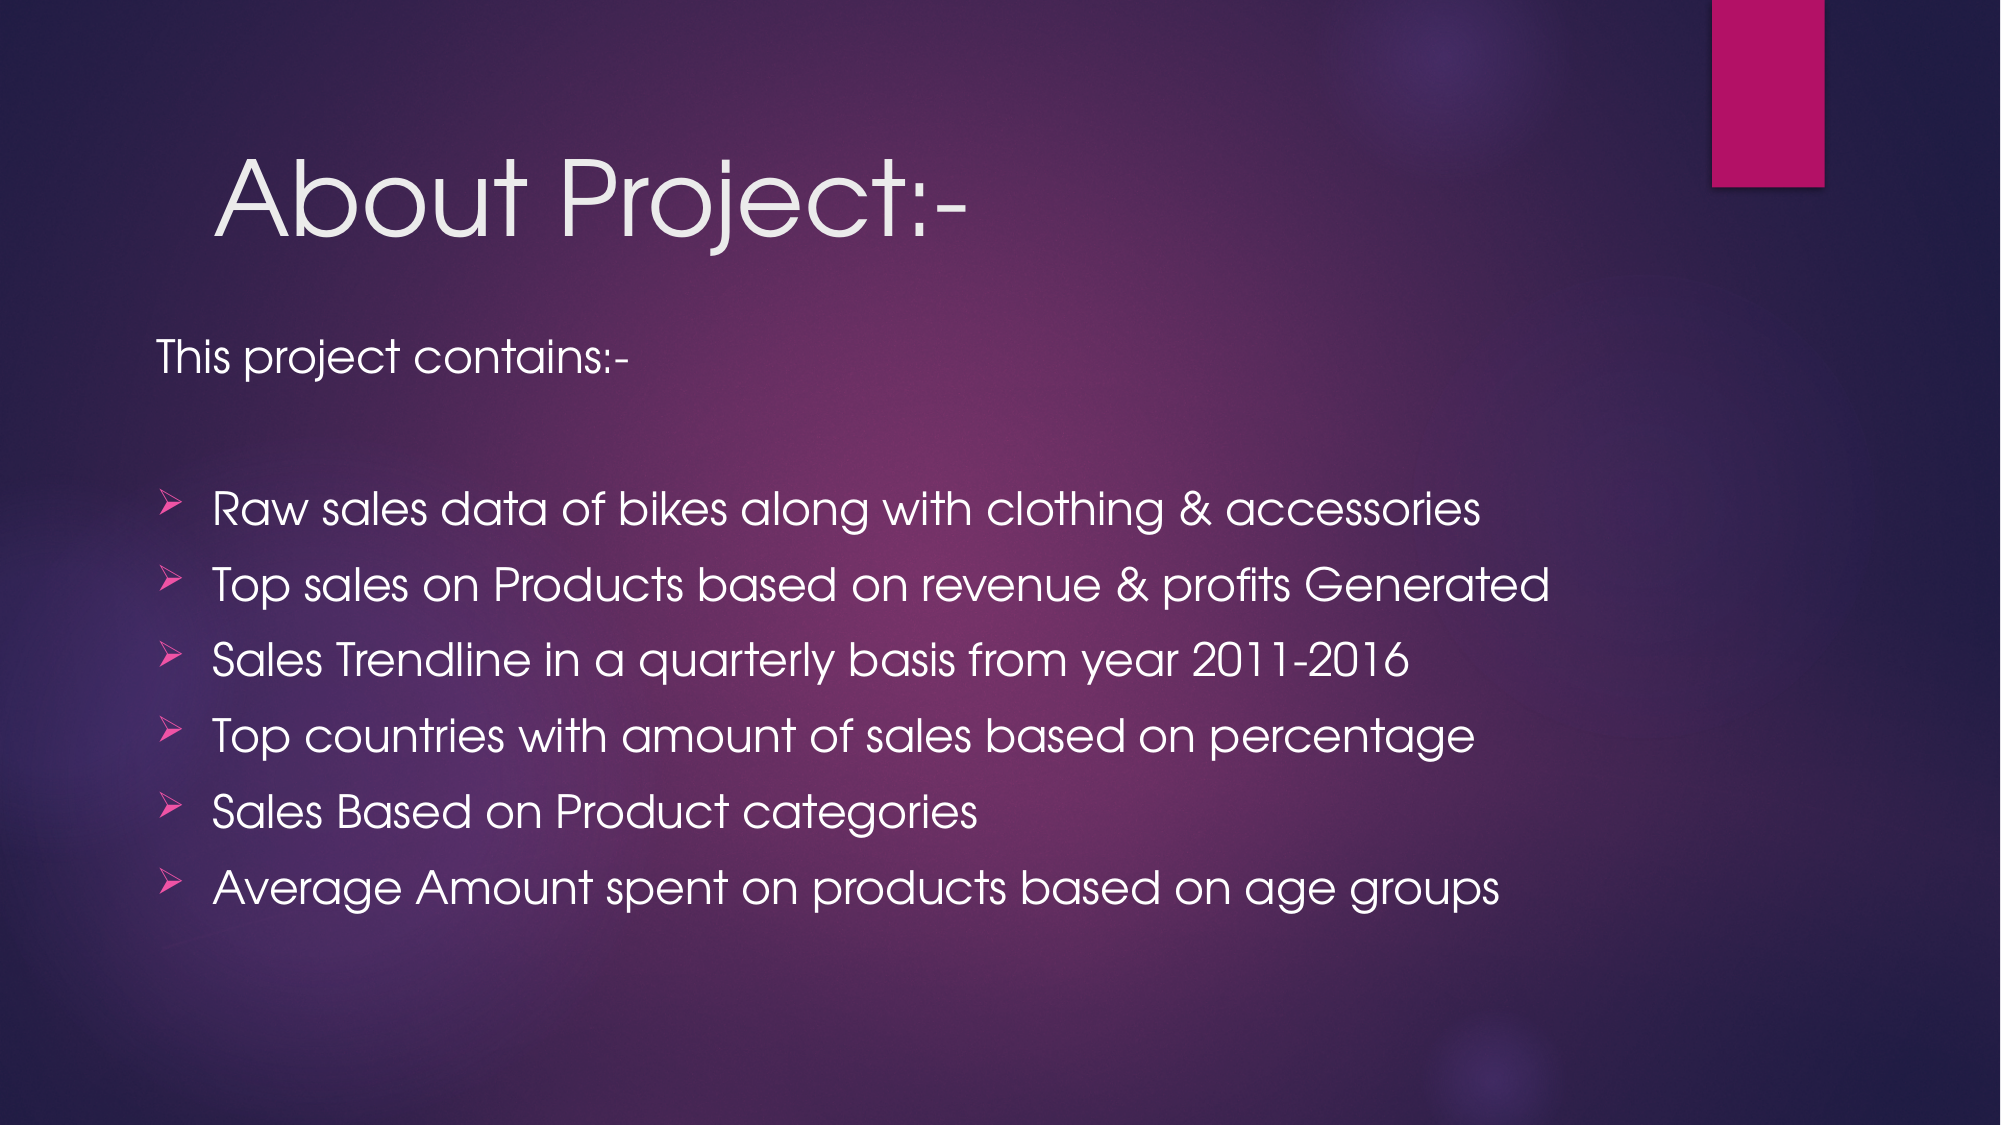

# About Project:-
This project contains:-

Raw sales data of bikes along with clothing & accessories
Top sales on Products based on revenue & profits Generated
Sales Trendline in a quarterly basis from year 2011-2016
Top countries with amount of sales based on percentage
Sales Based on Product categories
Average Amount spent on products based on age groups